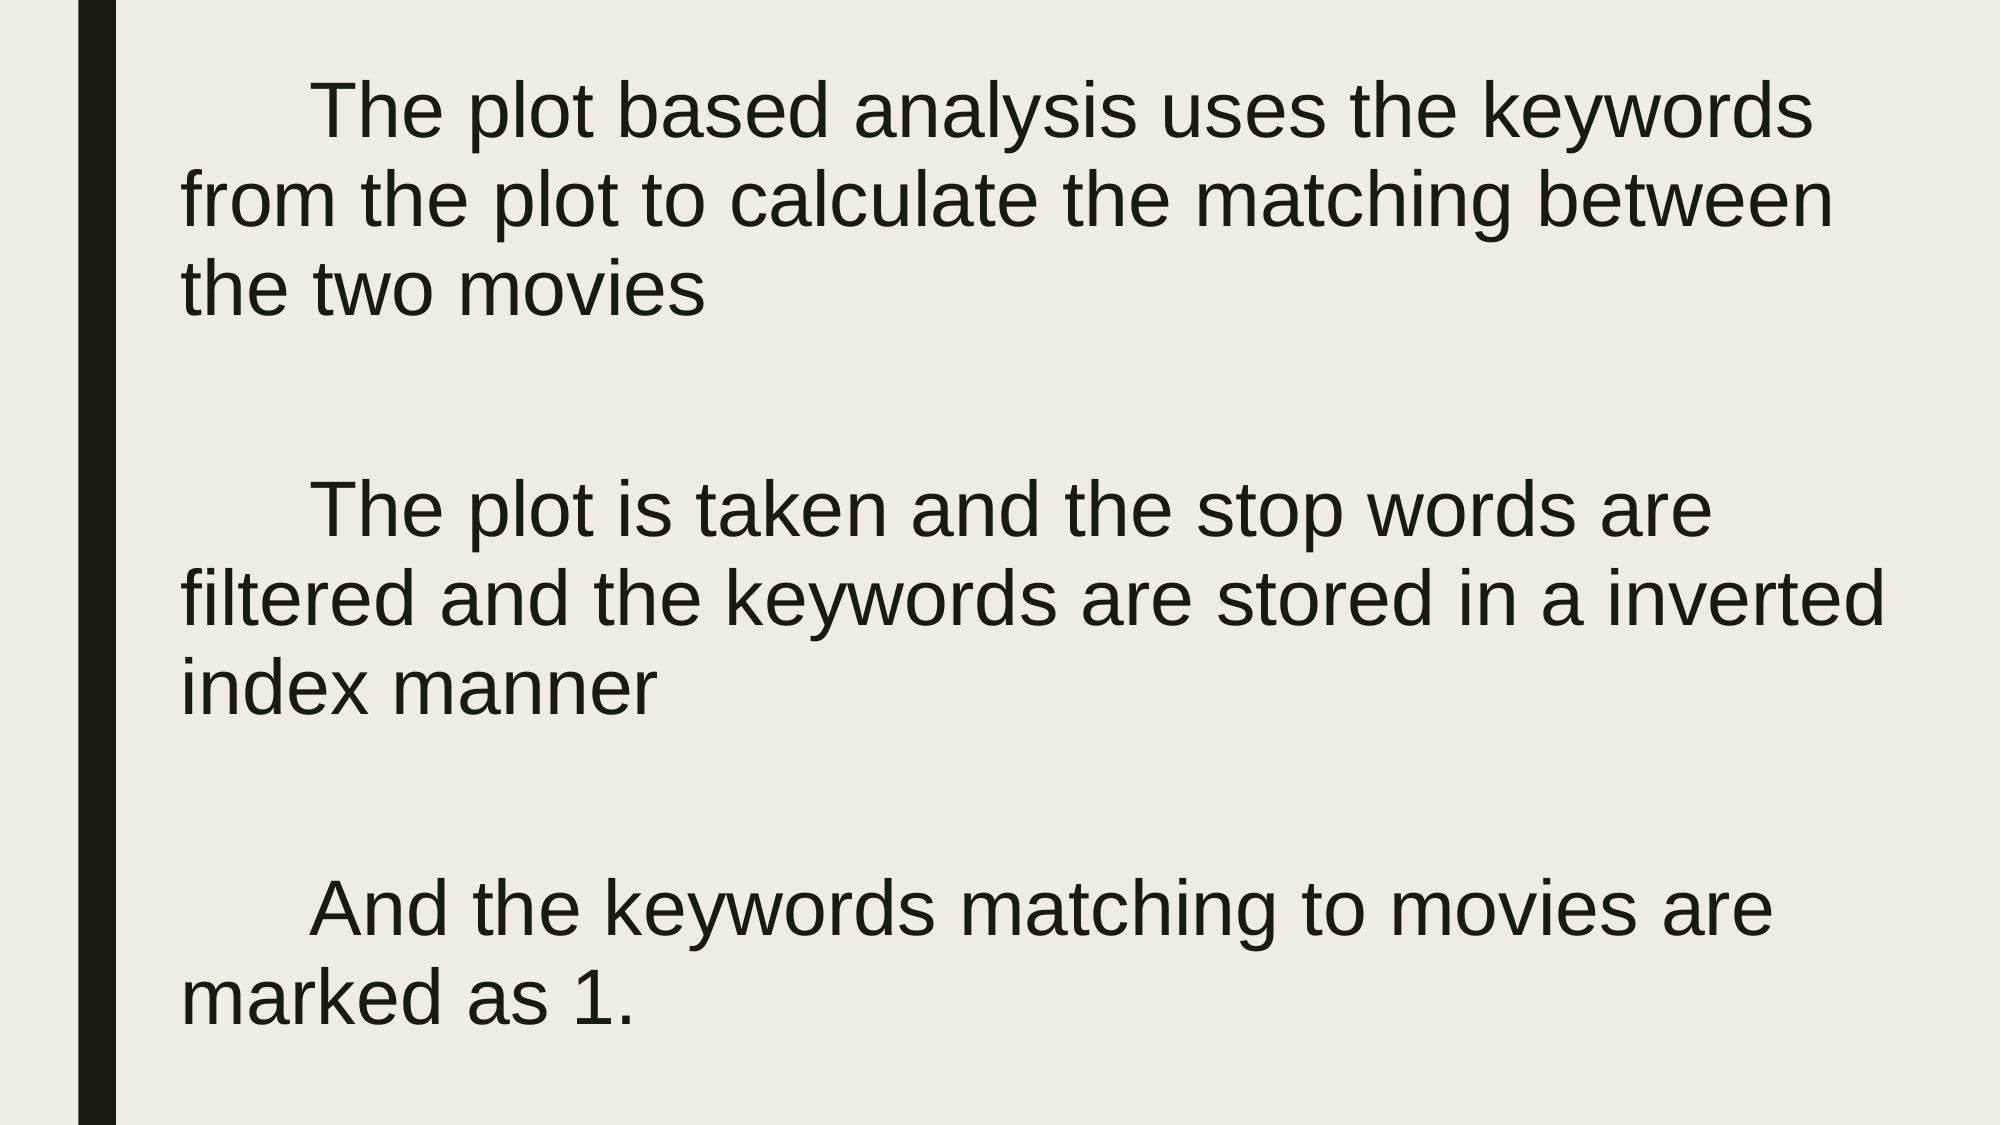

The plot based analysis uses the keywords from the plot to calculate the matching between the two movies

	The plot is taken and the stop words are filtered and the keywords are stored in a inverted index manner

	And the keywords matching to movies are marked as 1.